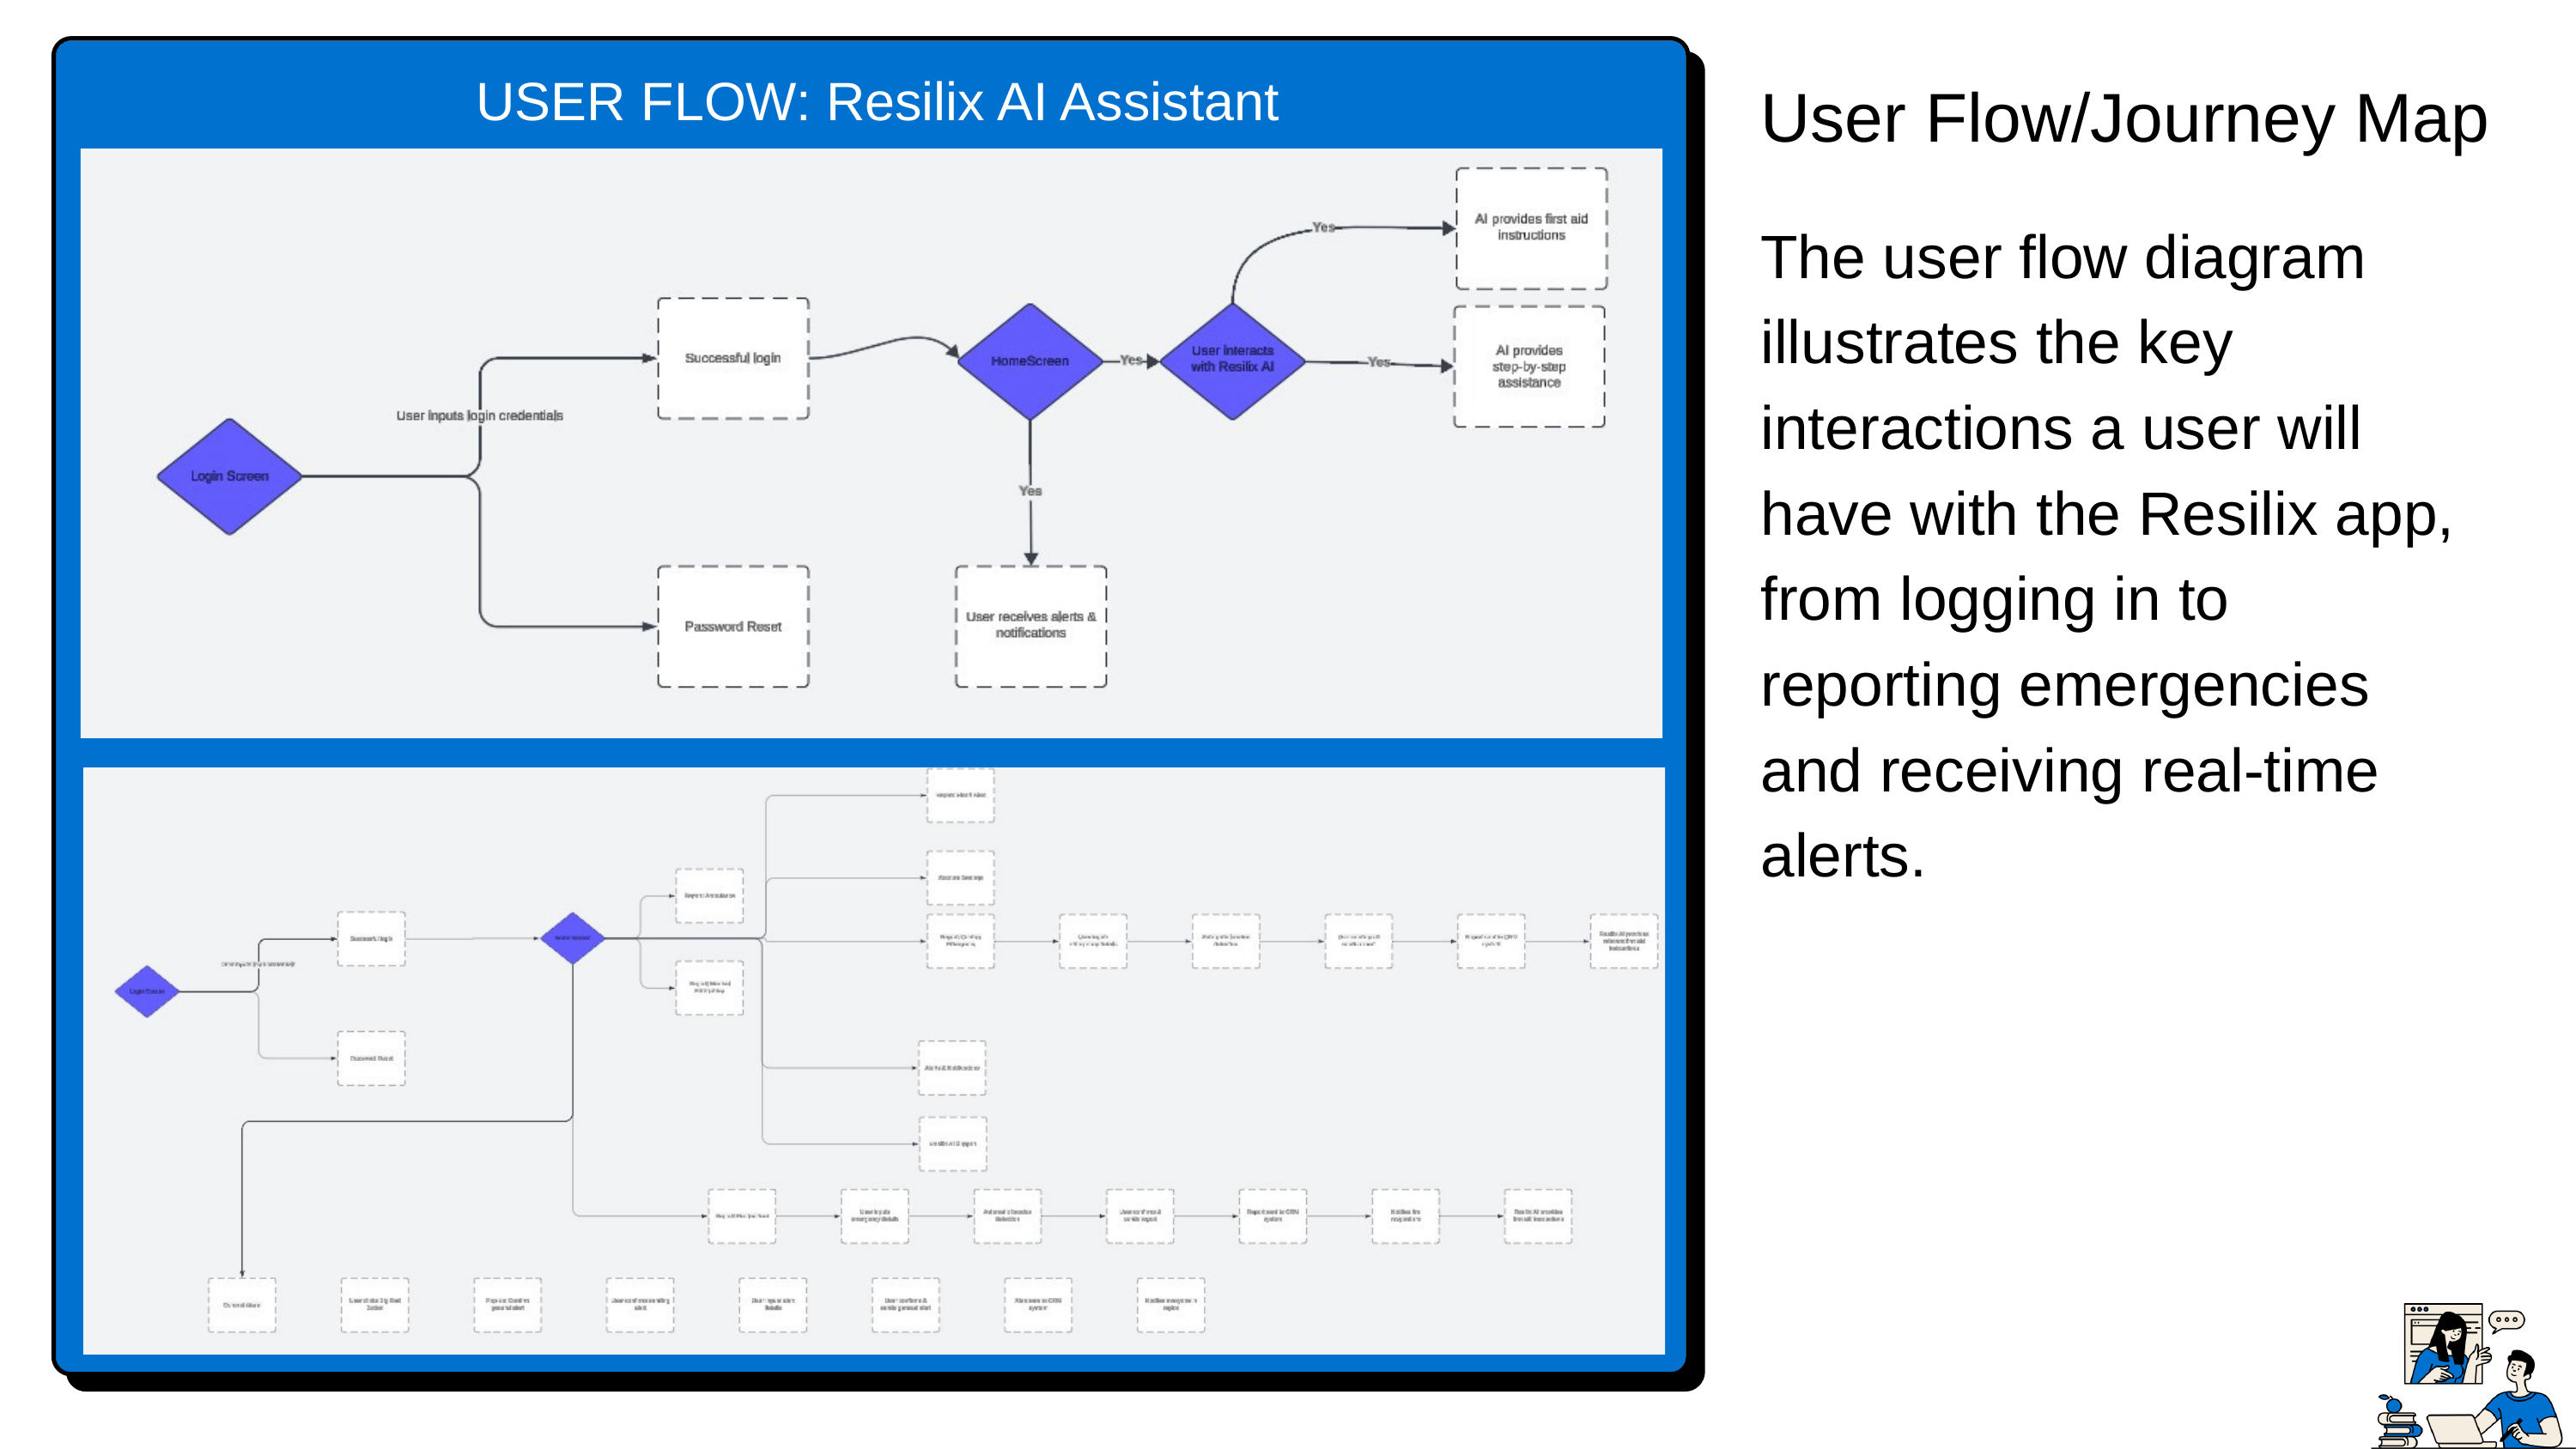

USER FLOW: Resilix AI Assistant
User Flow/Journey Map

The user flow diagram illustrates the key interactions a user will have with the Resilix app, from logging in to reporting emergencies and receiving real-time alerts.